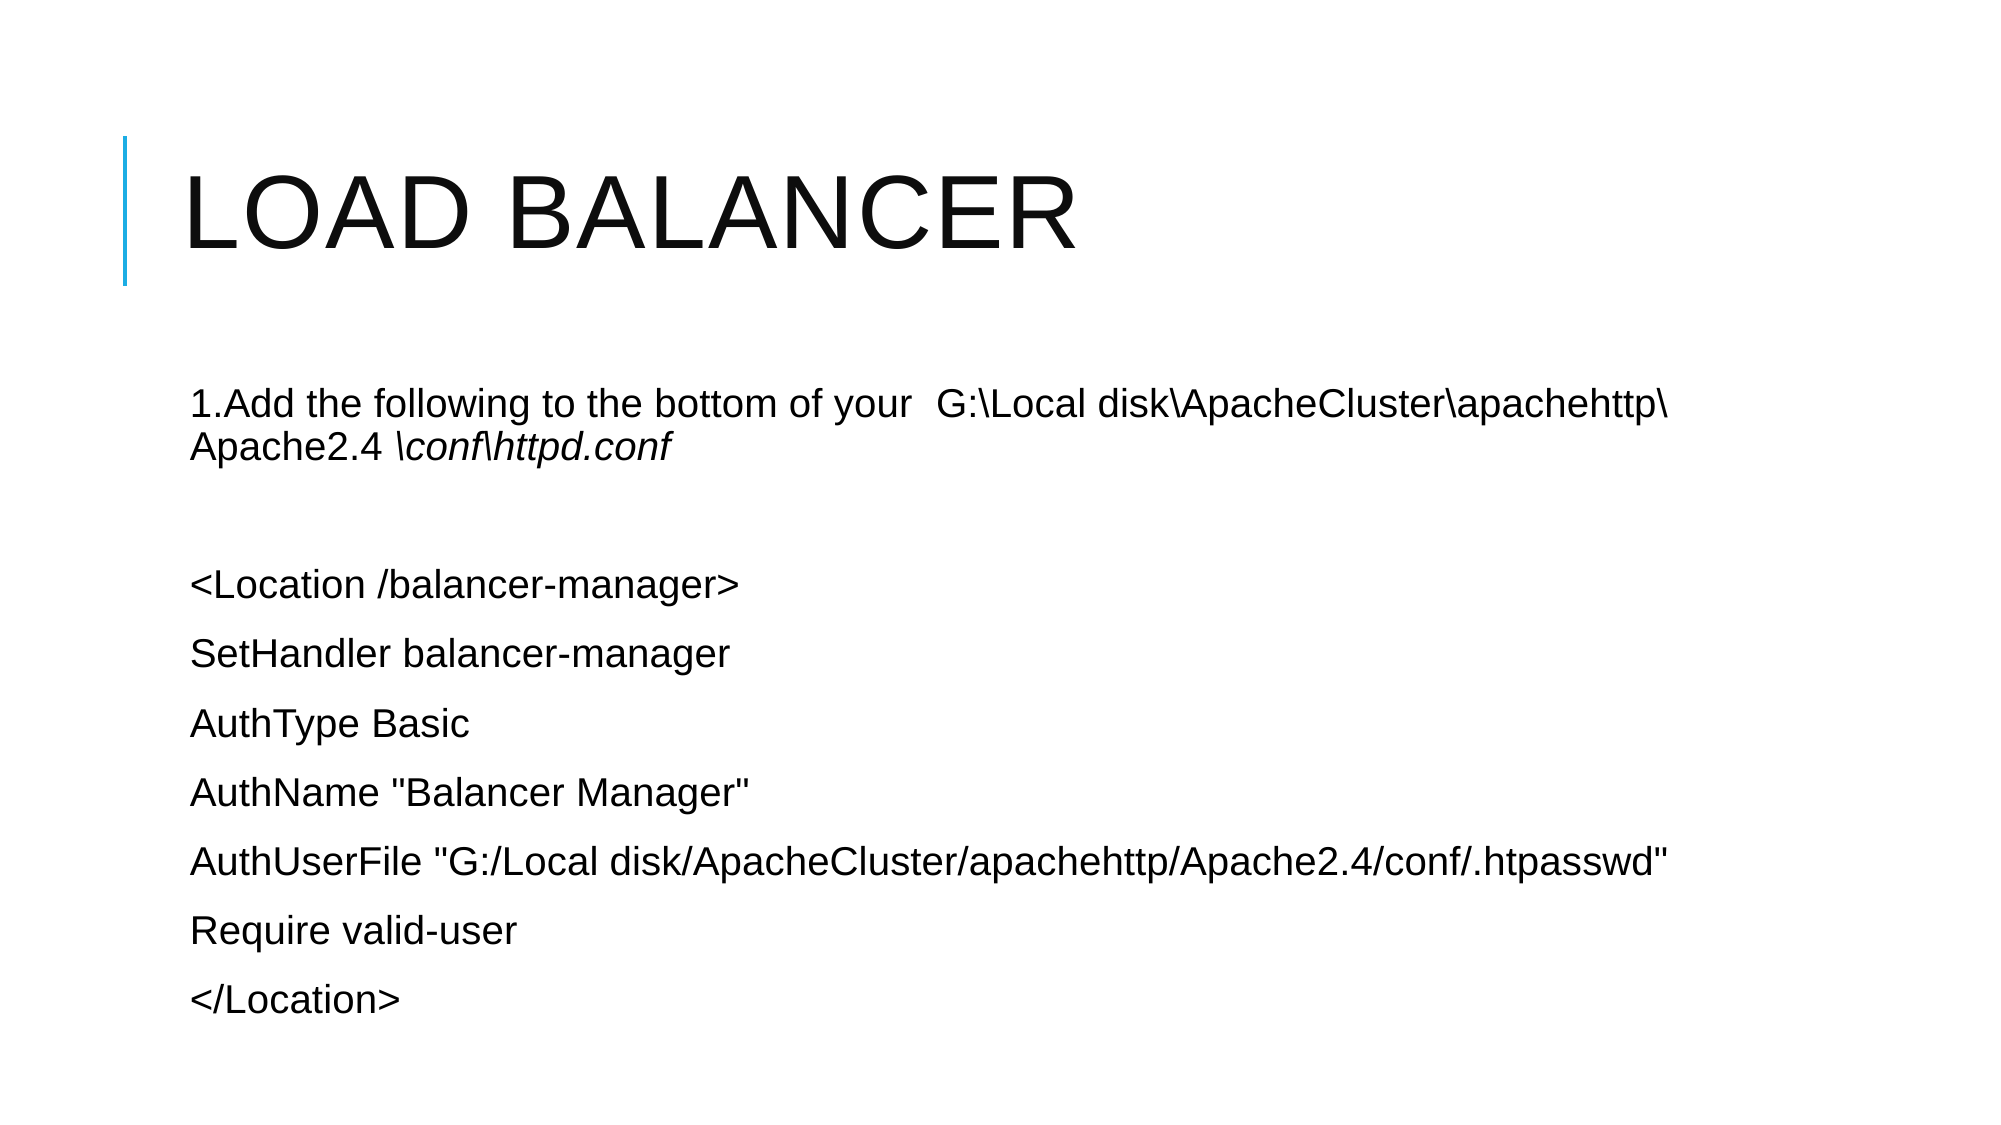

# Load Balancer
1.Add the following to the bottom of your  G:\Local disk\ApacheCluster\apachehttp\Apache2.4 \conf\httpd.conf

<Location /balancer-manager>
SetHandler balancer-manager
AuthType Basic
AuthName "Balancer Manager"
AuthUserFile "G:/Local disk/ApacheCluster/apachehttp/Apache2.4/conf/.htpasswd"
Require valid-user
</Location>